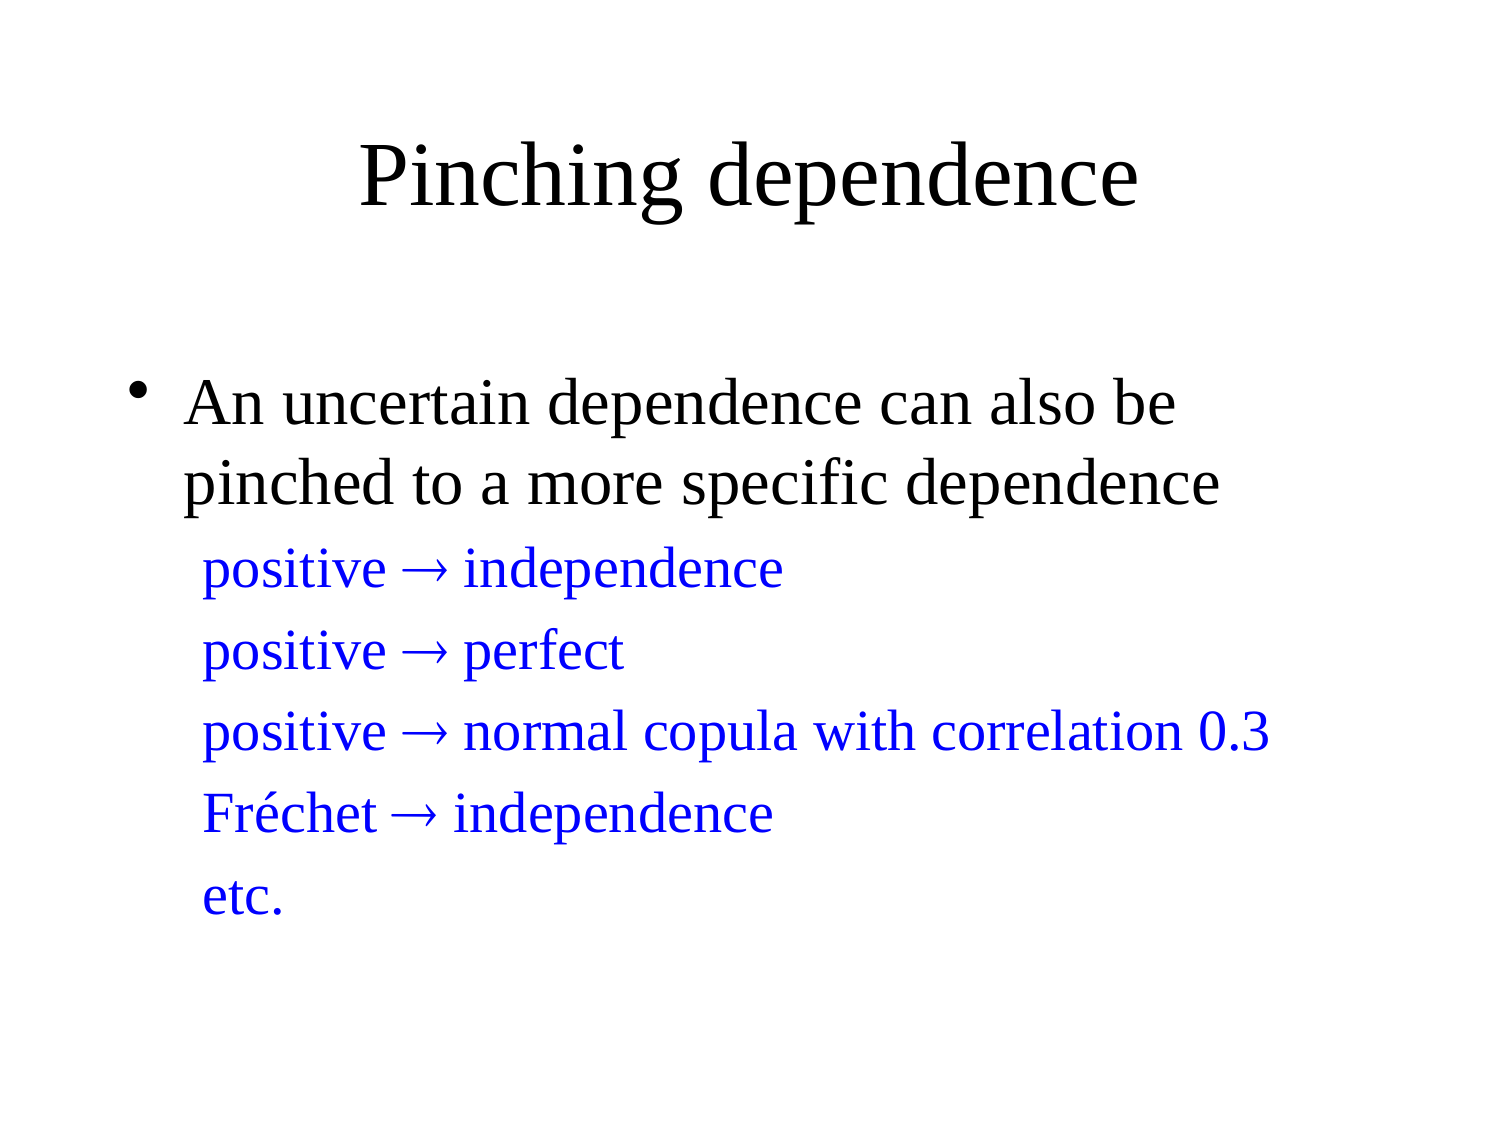

# Pinching dependence
An uncertain dependence can also be pinched to a more specific dependence
positive → independence
positive → perfect
positive → normal copula with correlation 0.3
Fréchet → independence
etc.